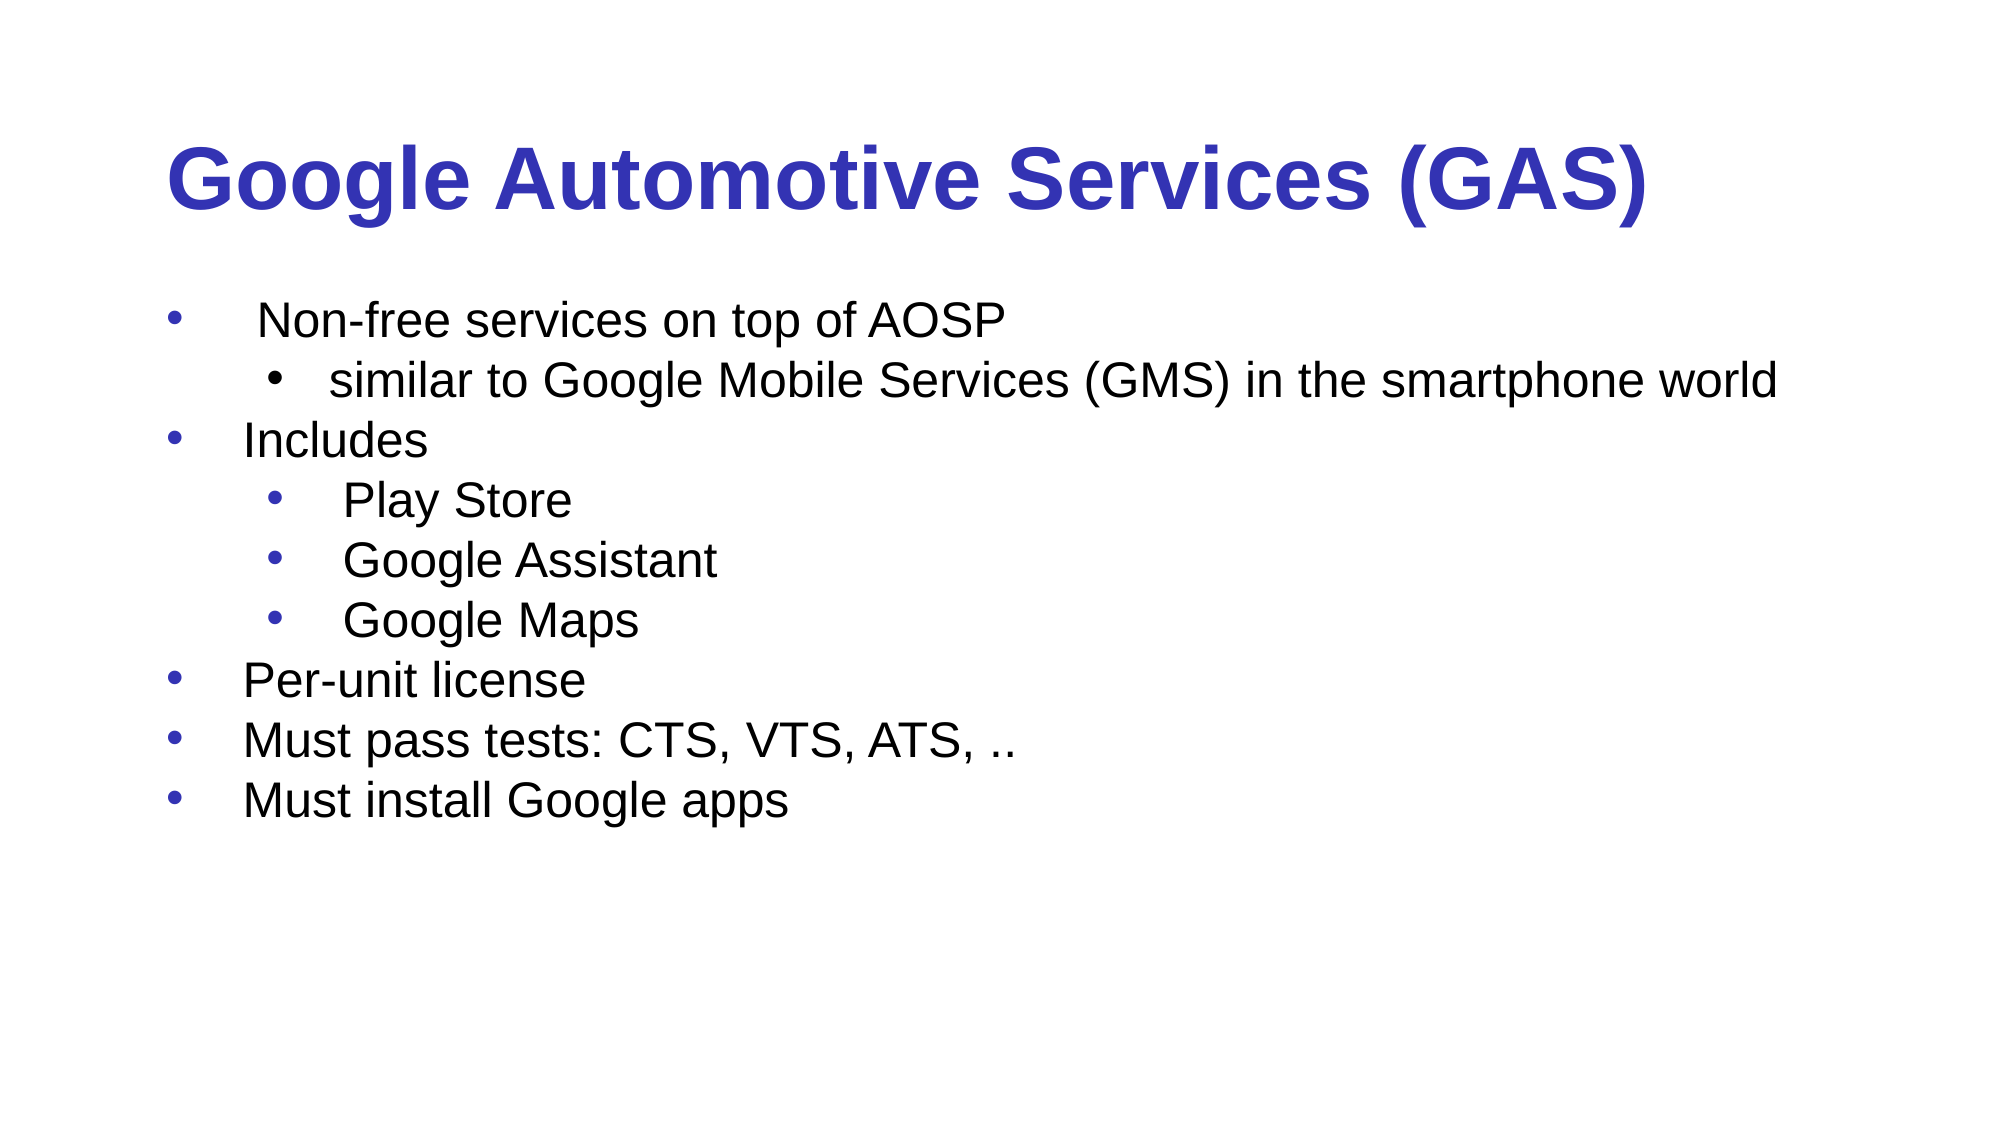

Google Automotive Services (GAS)

  Non-free services on top of AOSP
similar to Google Mobile Services (GMS) in the smartphone world
 Includes
 Play Store
 Google Assistant
 Google Maps
 Per-unit license
 Must pass tests: CTS, VTS, ATS, ..
 Must install Google apps